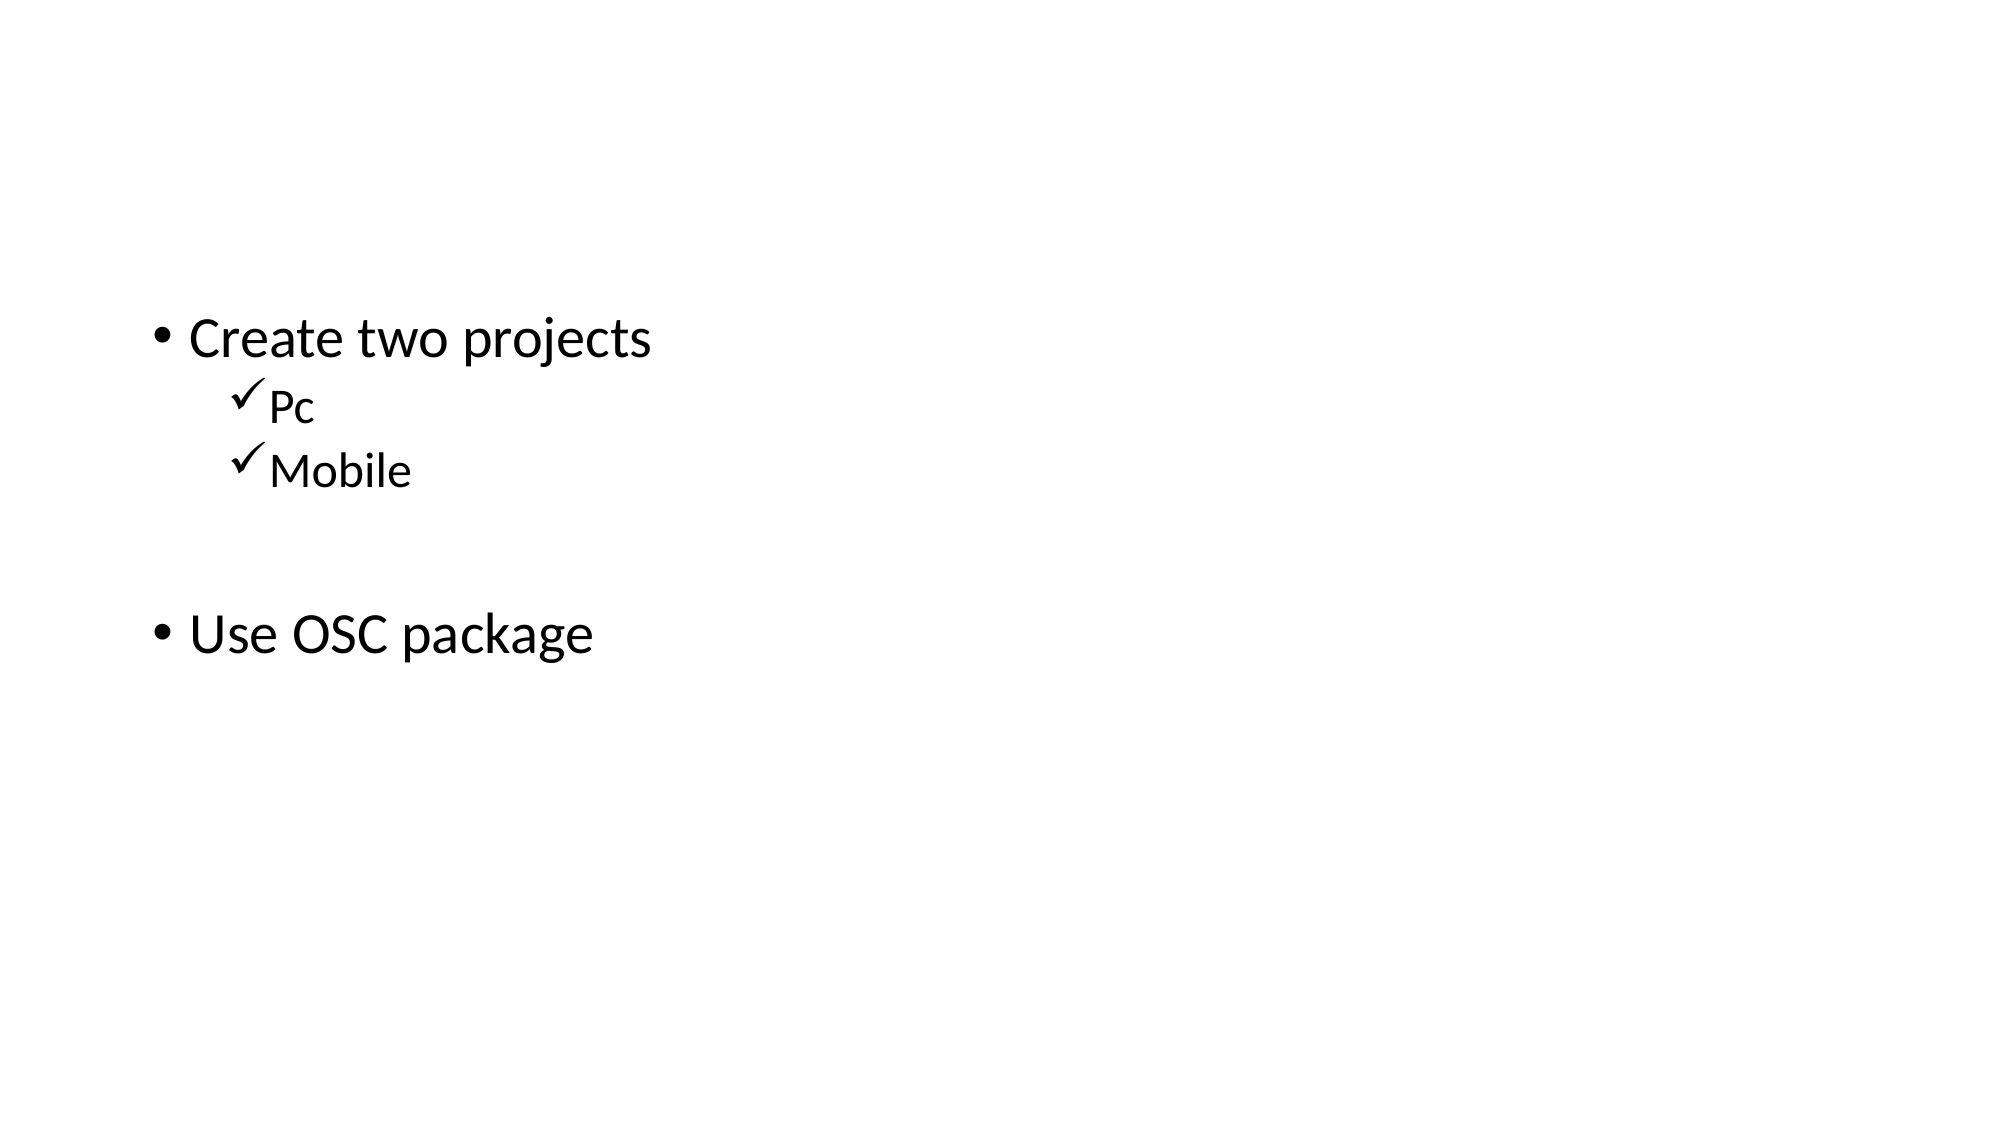

#
Create two projects
Pc
Mobile

Use OSC package